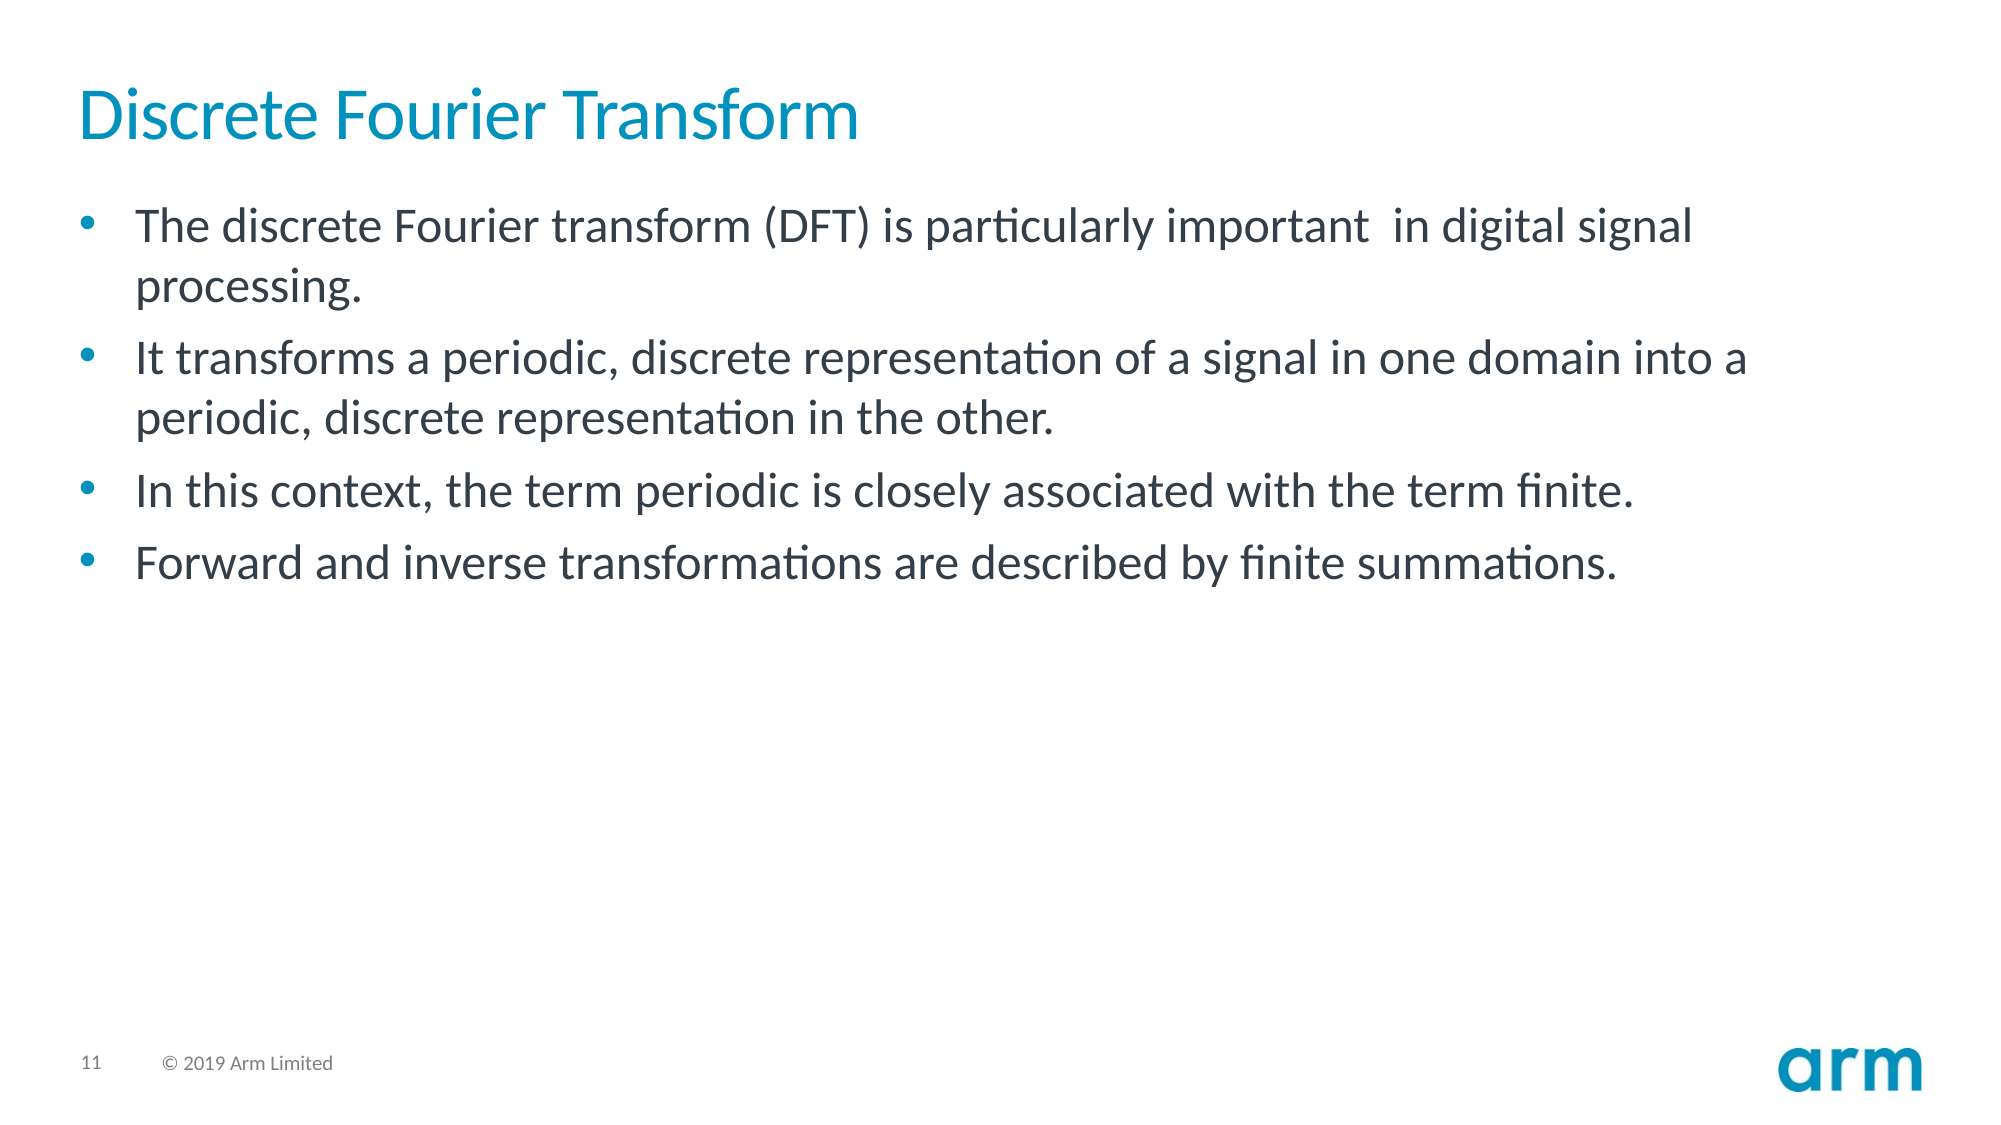

# Discrete Fourier Transform
The discrete Fourier transform (DFT) is particularly important  in digital signal processing.
It transforms a periodic, discrete representation of a signal in one domain into a periodic, discrete representation in the other.
In this context, the term periodic is closely associated with the term finite.
Forward and inverse transformations are described by finite summations.